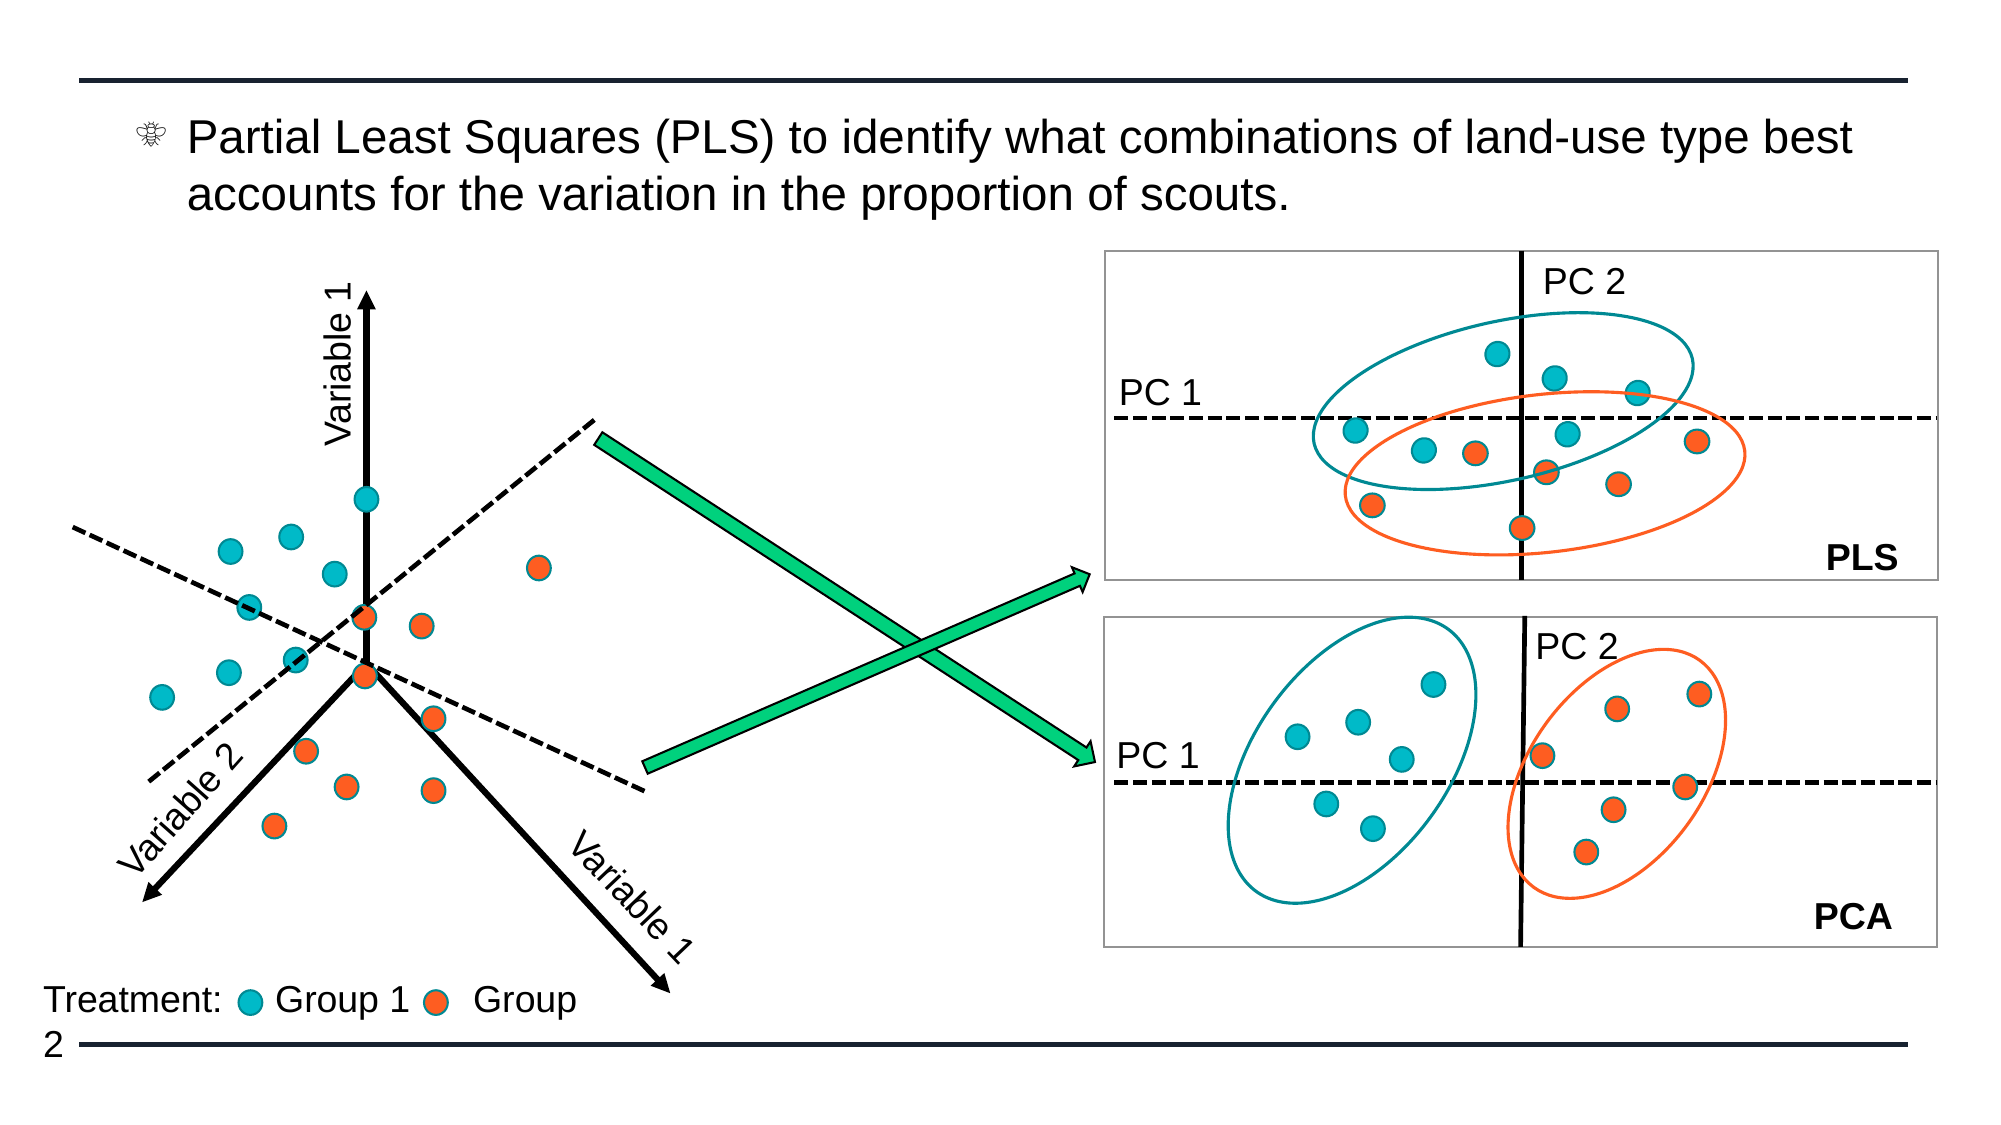

Partial Least Squares (PLS) to identify what combinations of land-use type best accounts for the variation in the proportion of scouts.

PC 2

PC 1

Variable 1

PLS

PC 2

PC 1

Variable 2

Variable 1
PCA
Treatment:     Group 1      Group 2